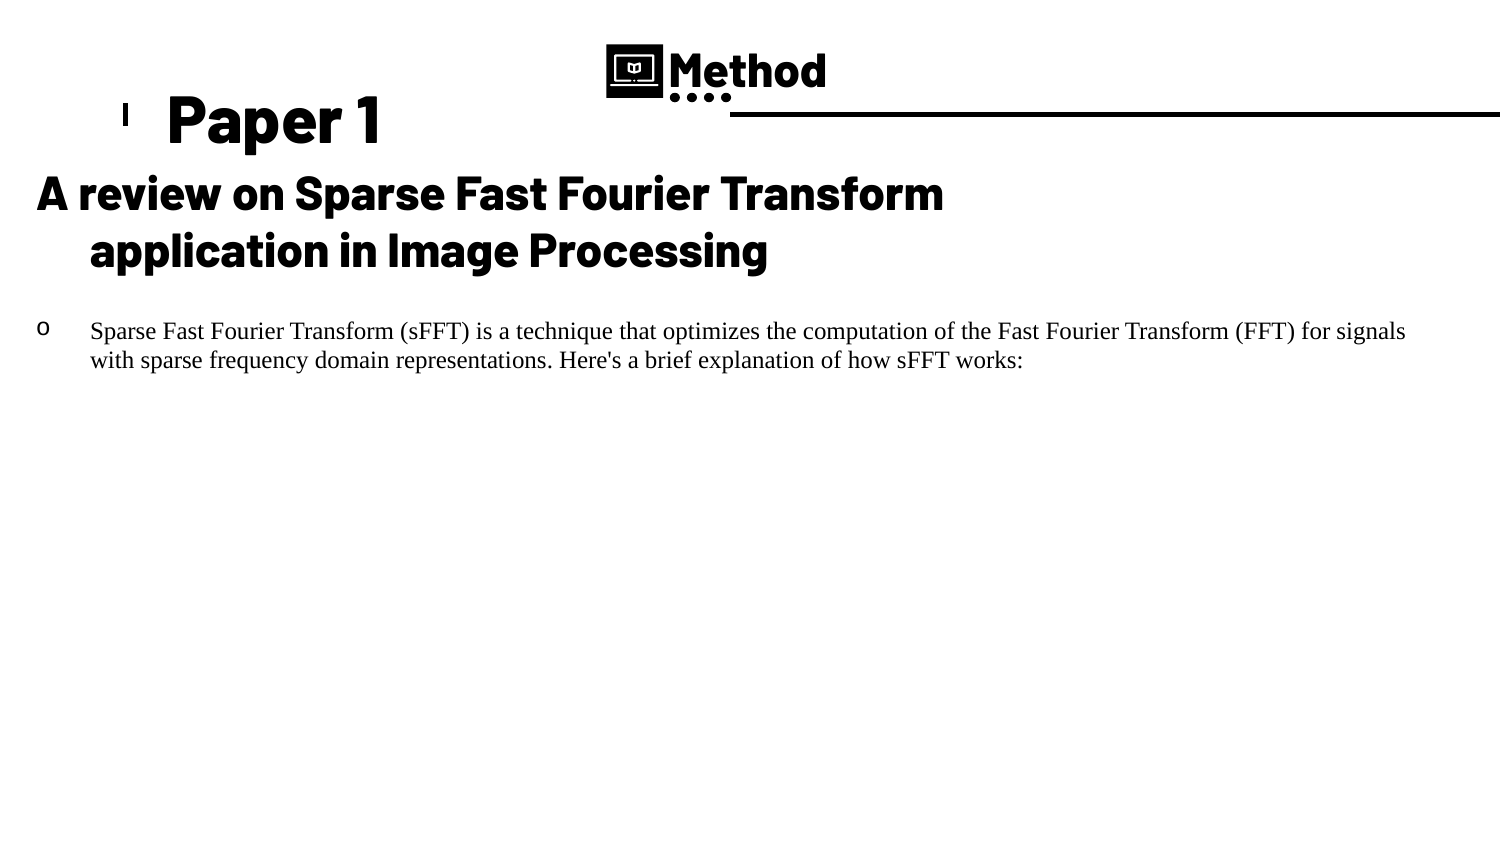

Method

# Paper 1

A review on Sparse Fast Fourier Transform application in Image Processing

Sparse Fast Fourier Transform (sFFT) is a technique that optimizes the computation of the Fast Fourier Transform (FFT) for signals with sparse frequency domain representations. Here's a brief explanation of how sFFT works: